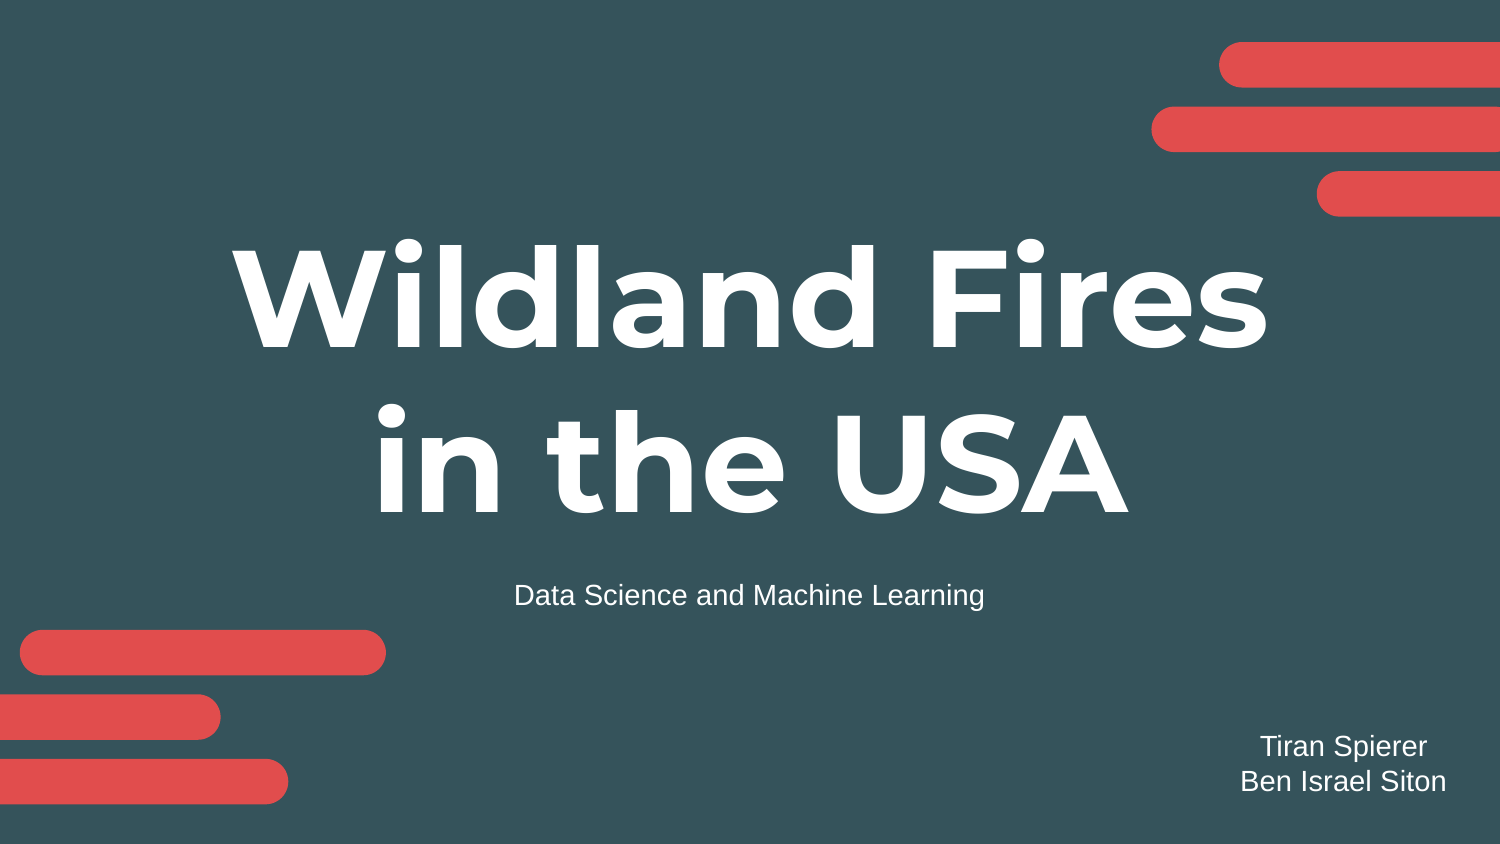

# Wildland Fires in the USA
Data Science and Machine Learning

Tiran Spierer
Ben Israel Siton